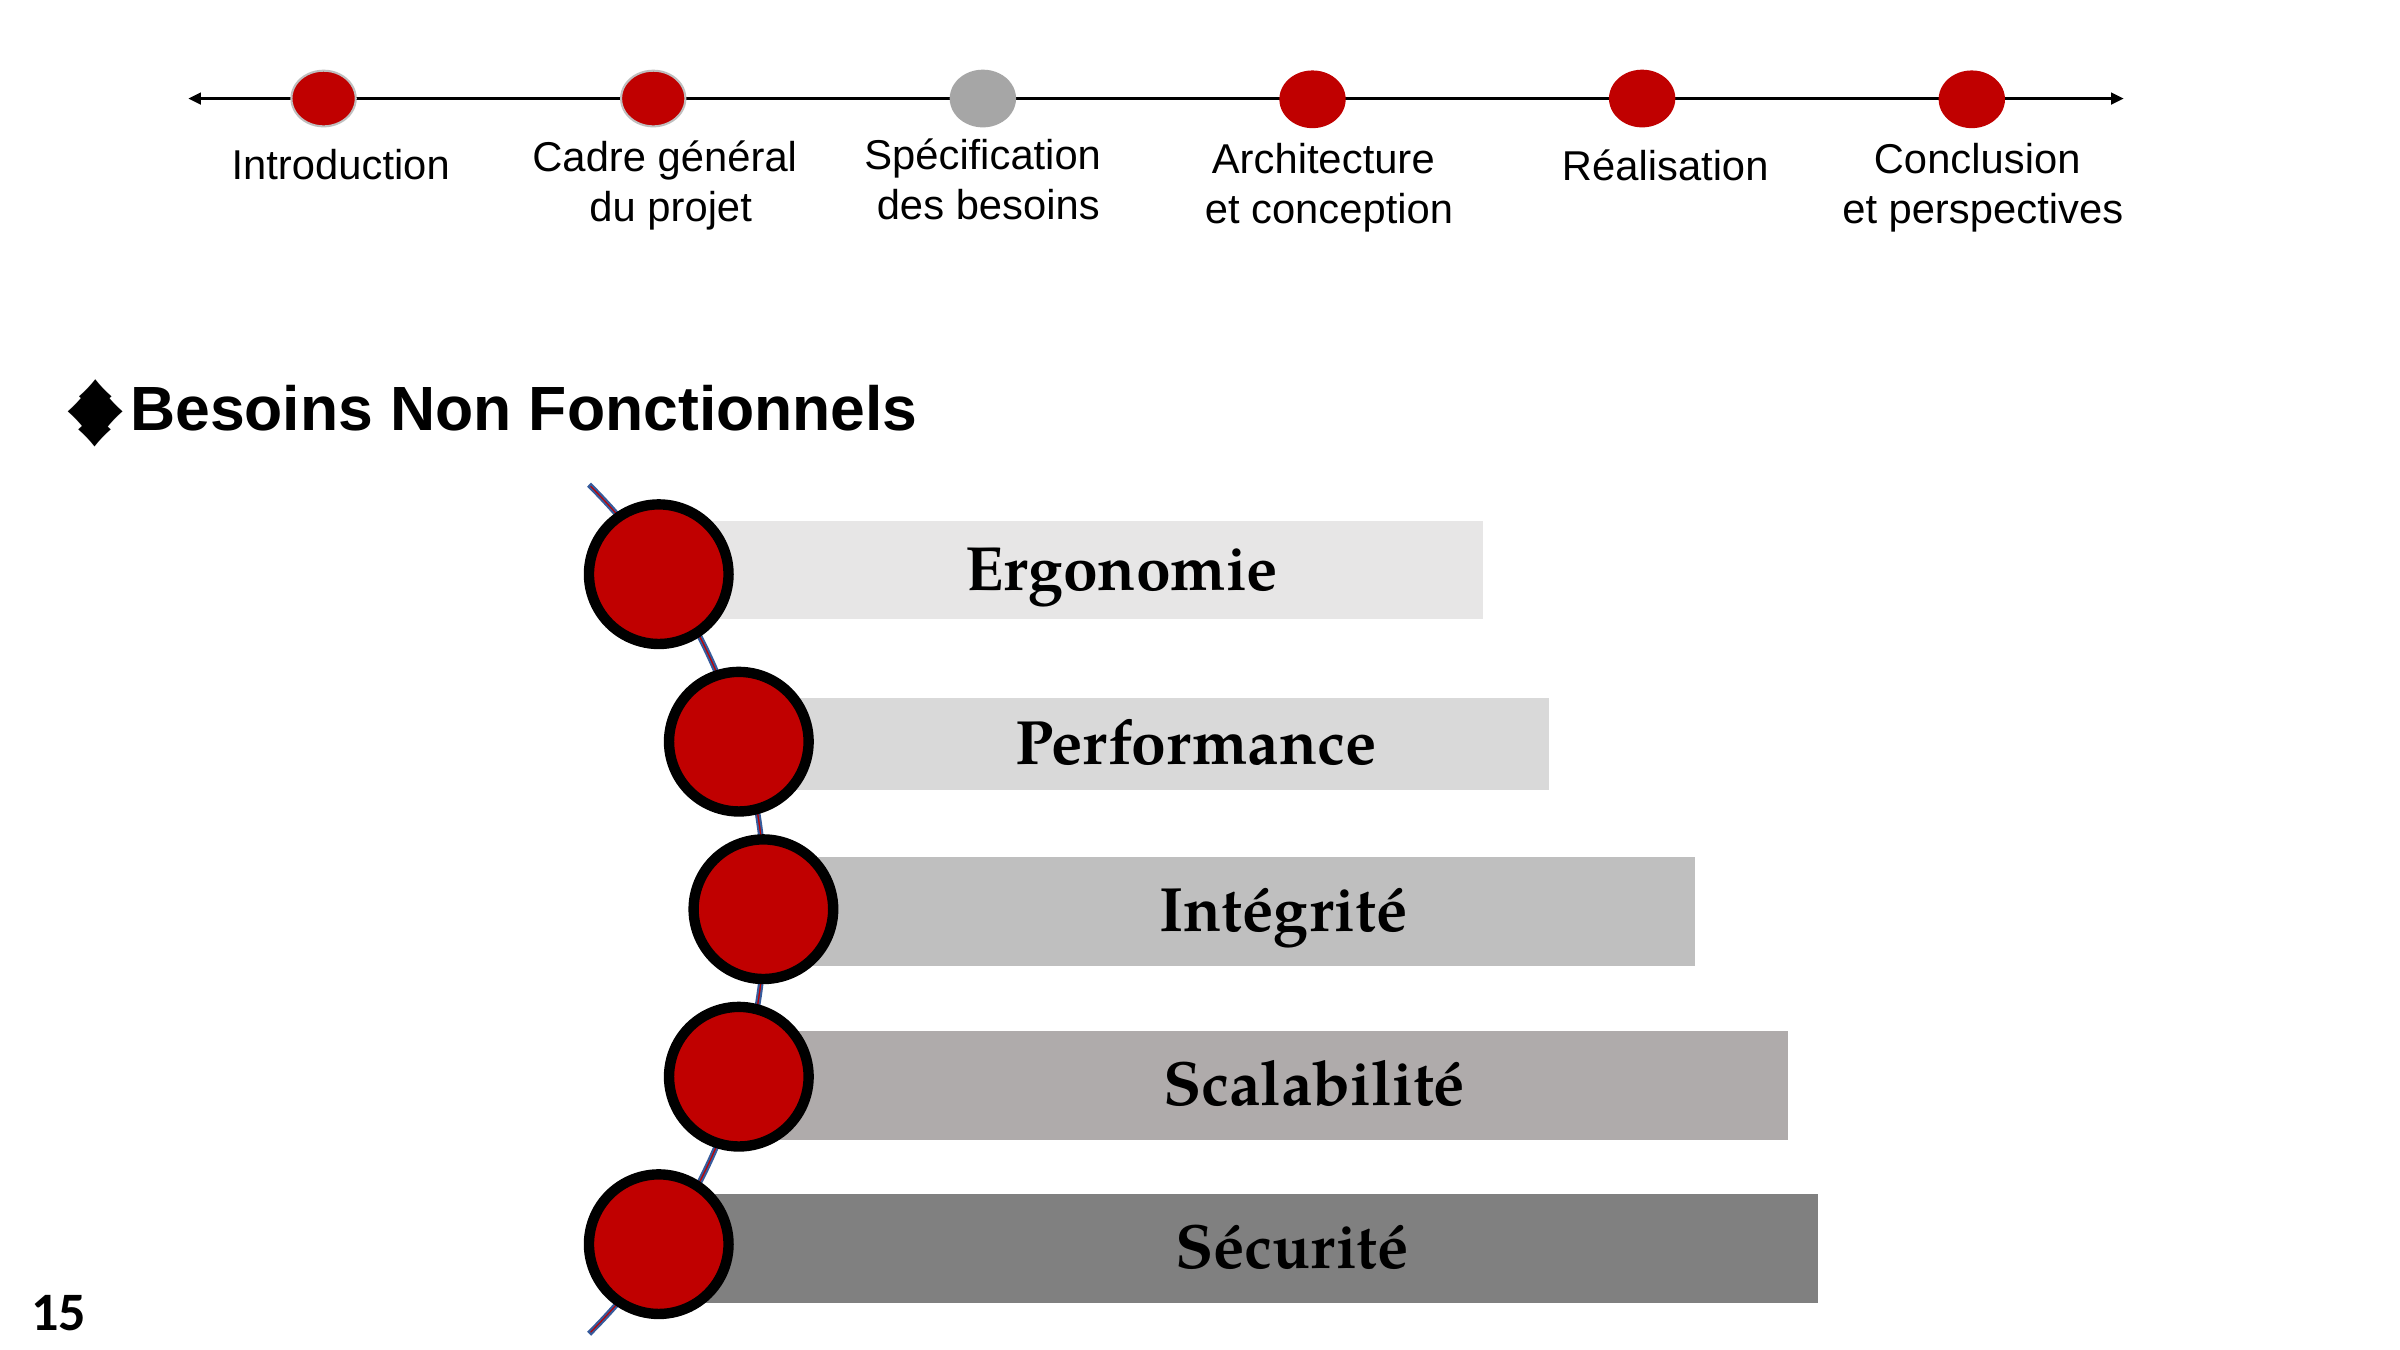

Spécification
des besoins
Cadre général
du projet
Conclusion
et perspectives
Architecture
 et conception
Introduction
Réalisation
♦
♦
♦
♦
Besoins Non Fonctionnels
Ergonomie
Performance
Intégrité
Scalabilité
Sécurité
15